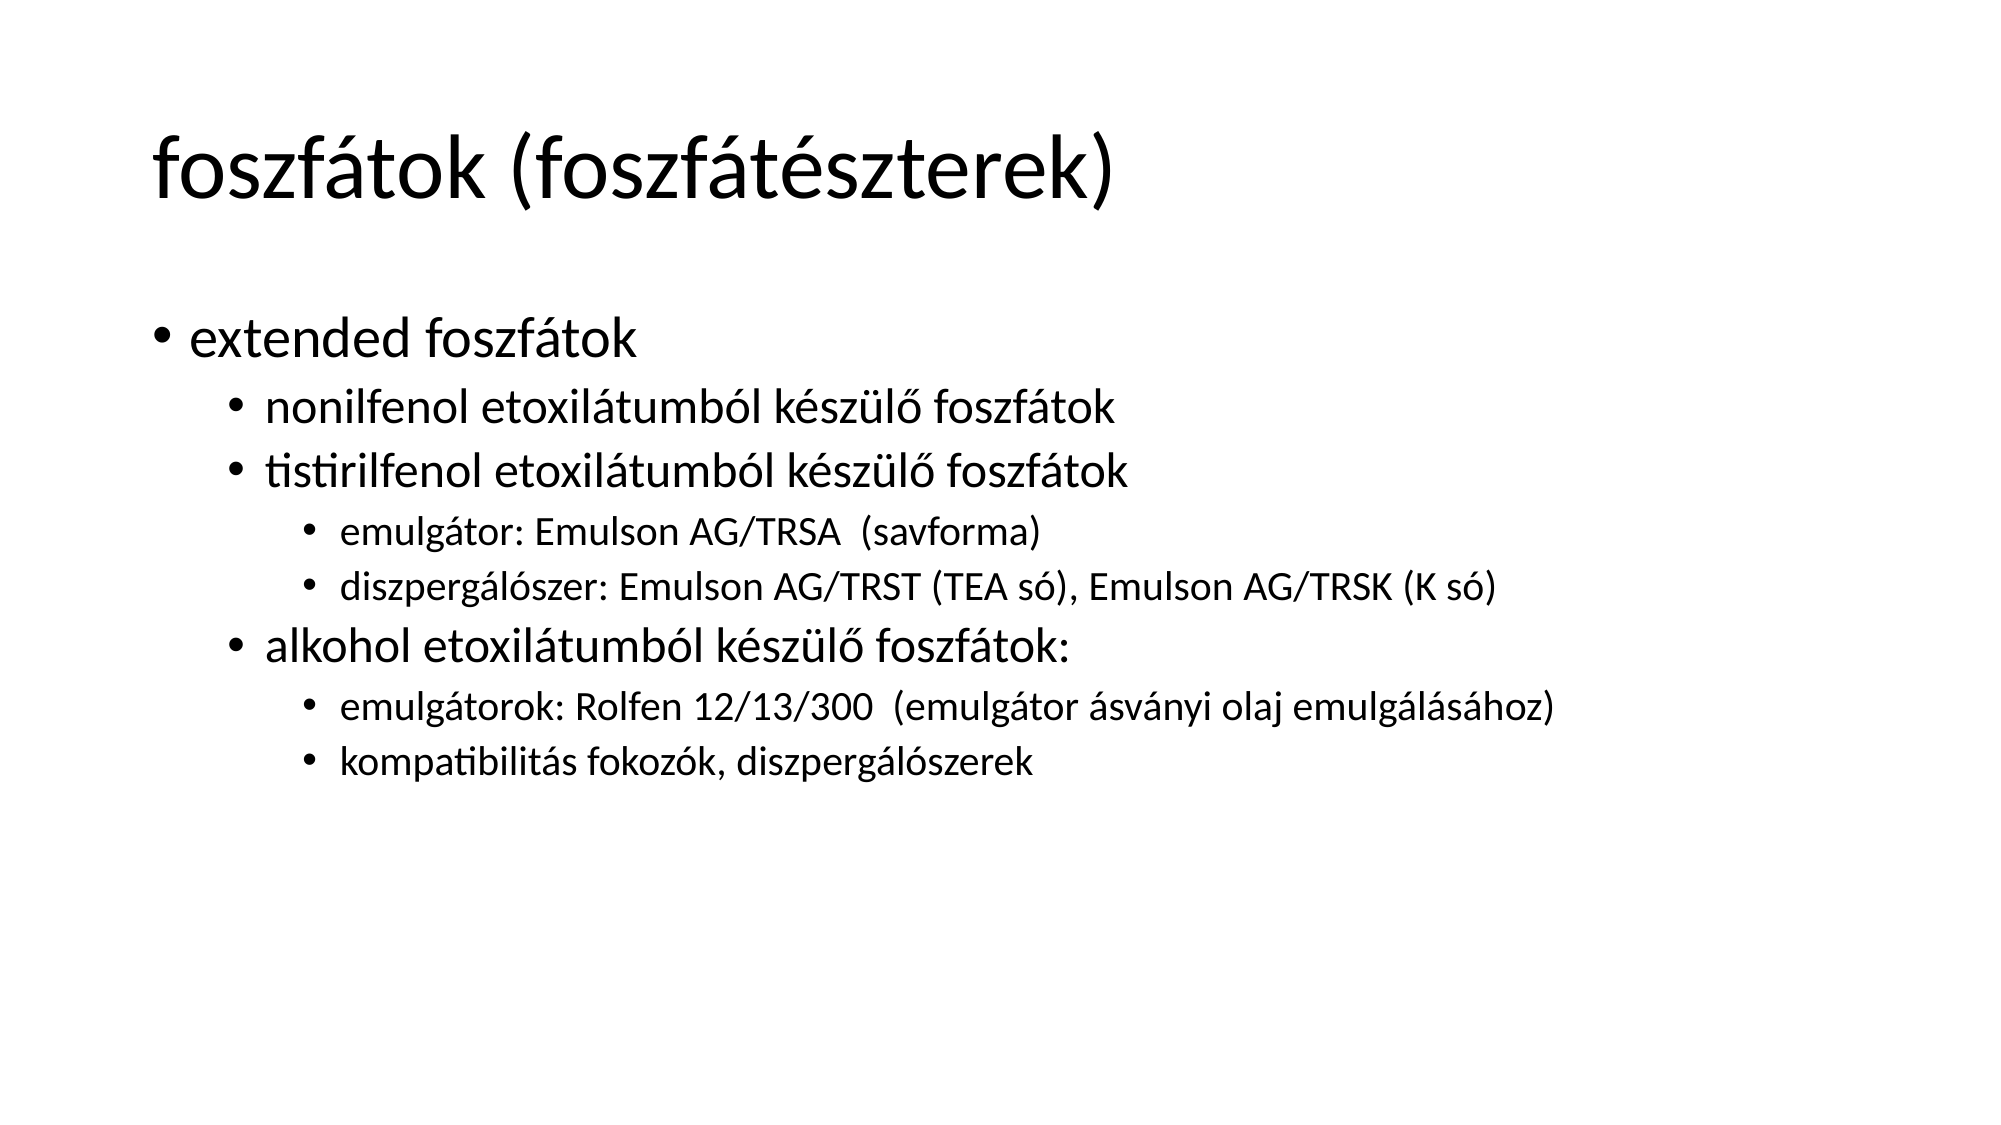

# foszfátok (foszfátészterek)
extended foszfátok
nonilfenol etoxilátumból készülő foszfátok
tistirilfenol etoxilátumból készülő foszfátok
emulgátor: Emulson AG/TRSA  (savforma)
diszpergálószer: Emulson AG/TRST (TEA só), Emulson AG/TRSK (K só)
alkohol etoxilátumból készülő foszfátok:
emulgátorok: Rolfen 12/13/300  (emulgátor ásványi olaj emulgálásához)
kompatibilitás fokozók, diszpergálószerek